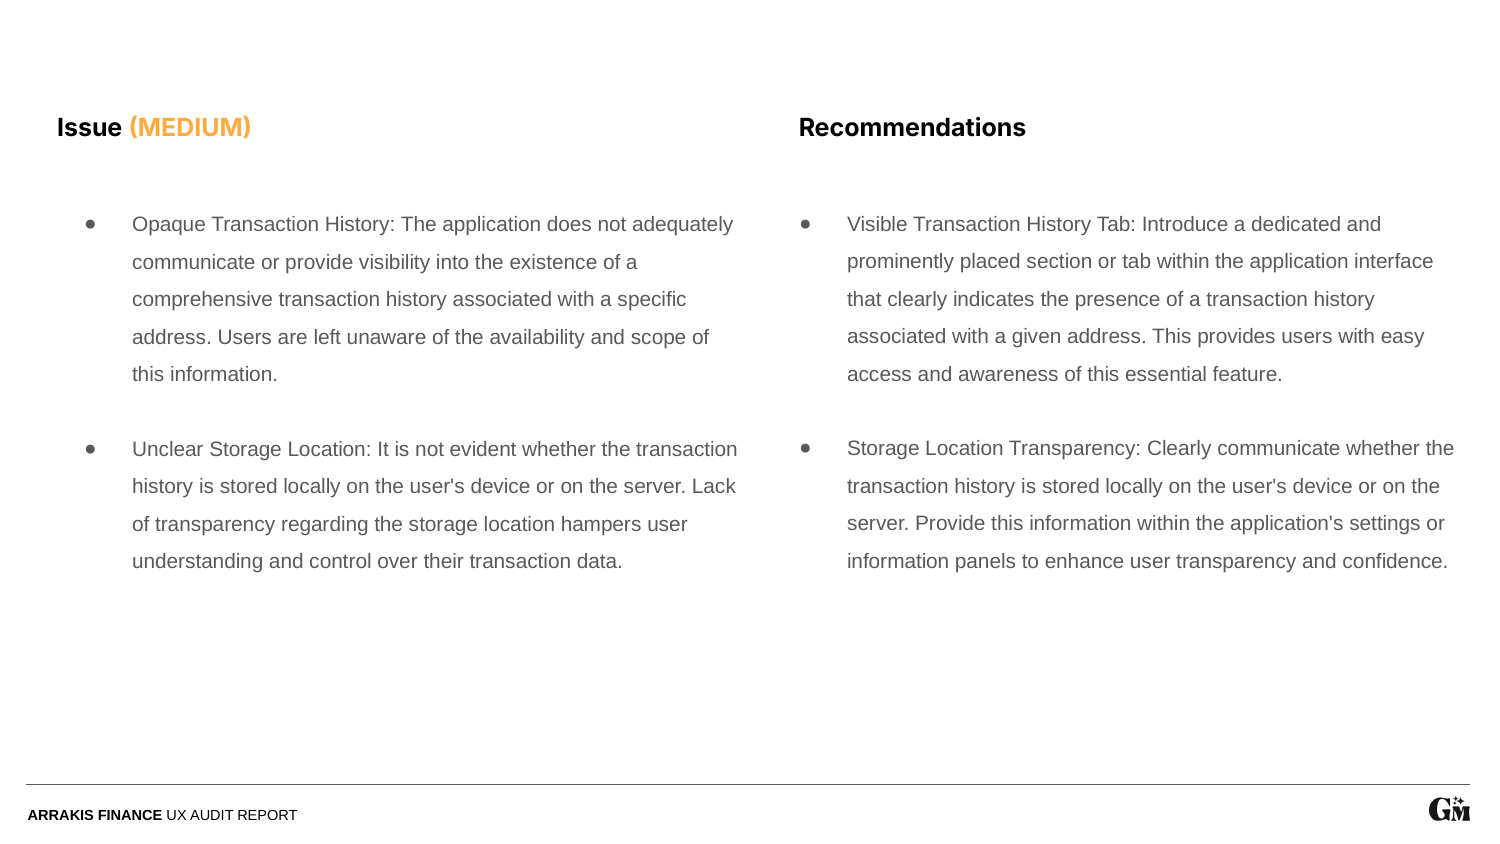

Recommendations
Issue (MEDIUM)
Visible Transaction History Tab: Introduce a dedicated and prominently placed section or tab within the application interface that clearly indicates the presence of a transaction history associated with a given address. This provides users with easy access and awareness of this essential feature.

Storage Location Transparency: Clearly communicate whether the transaction history is stored locally on the user's device or on the server. Provide this information within the application's settings or information panels to enhance user transparency and confidence.
Opaque Transaction History: The application does not adequately communicate or provide visibility into the existence of a comprehensive transaction history associated with a specific address. Users are left unaware of the availability and scope of this information.

Unclear Storage Location: It is not evident whether the transaction history is stored locally on the user's device or on the server. Lack of transparency regarding the storage location hampers user understanding and control over their transaction data.